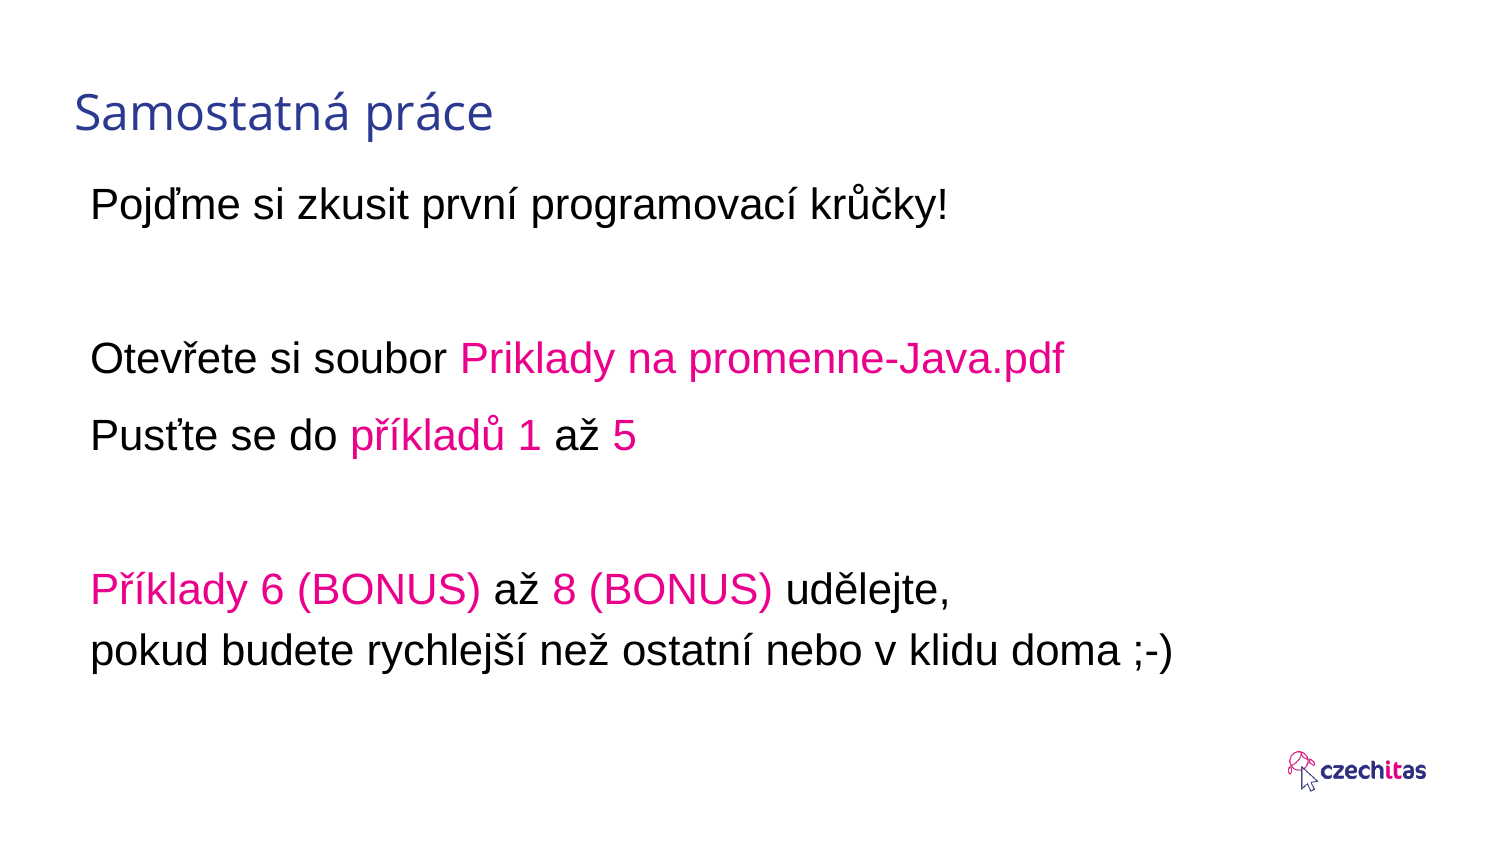

# Samostatná práce
Pojďme si zkusit první programovací krůčky!

Otevřete si soubor Priklady na promenne-Java.pdf
Pusťte se do příkladů 1 až 5

Příklady 6 (BONUS) až 8 (BONUS) udělejte,
pokud budete rychlejší než ostatní nebo v klidu doma ;-)